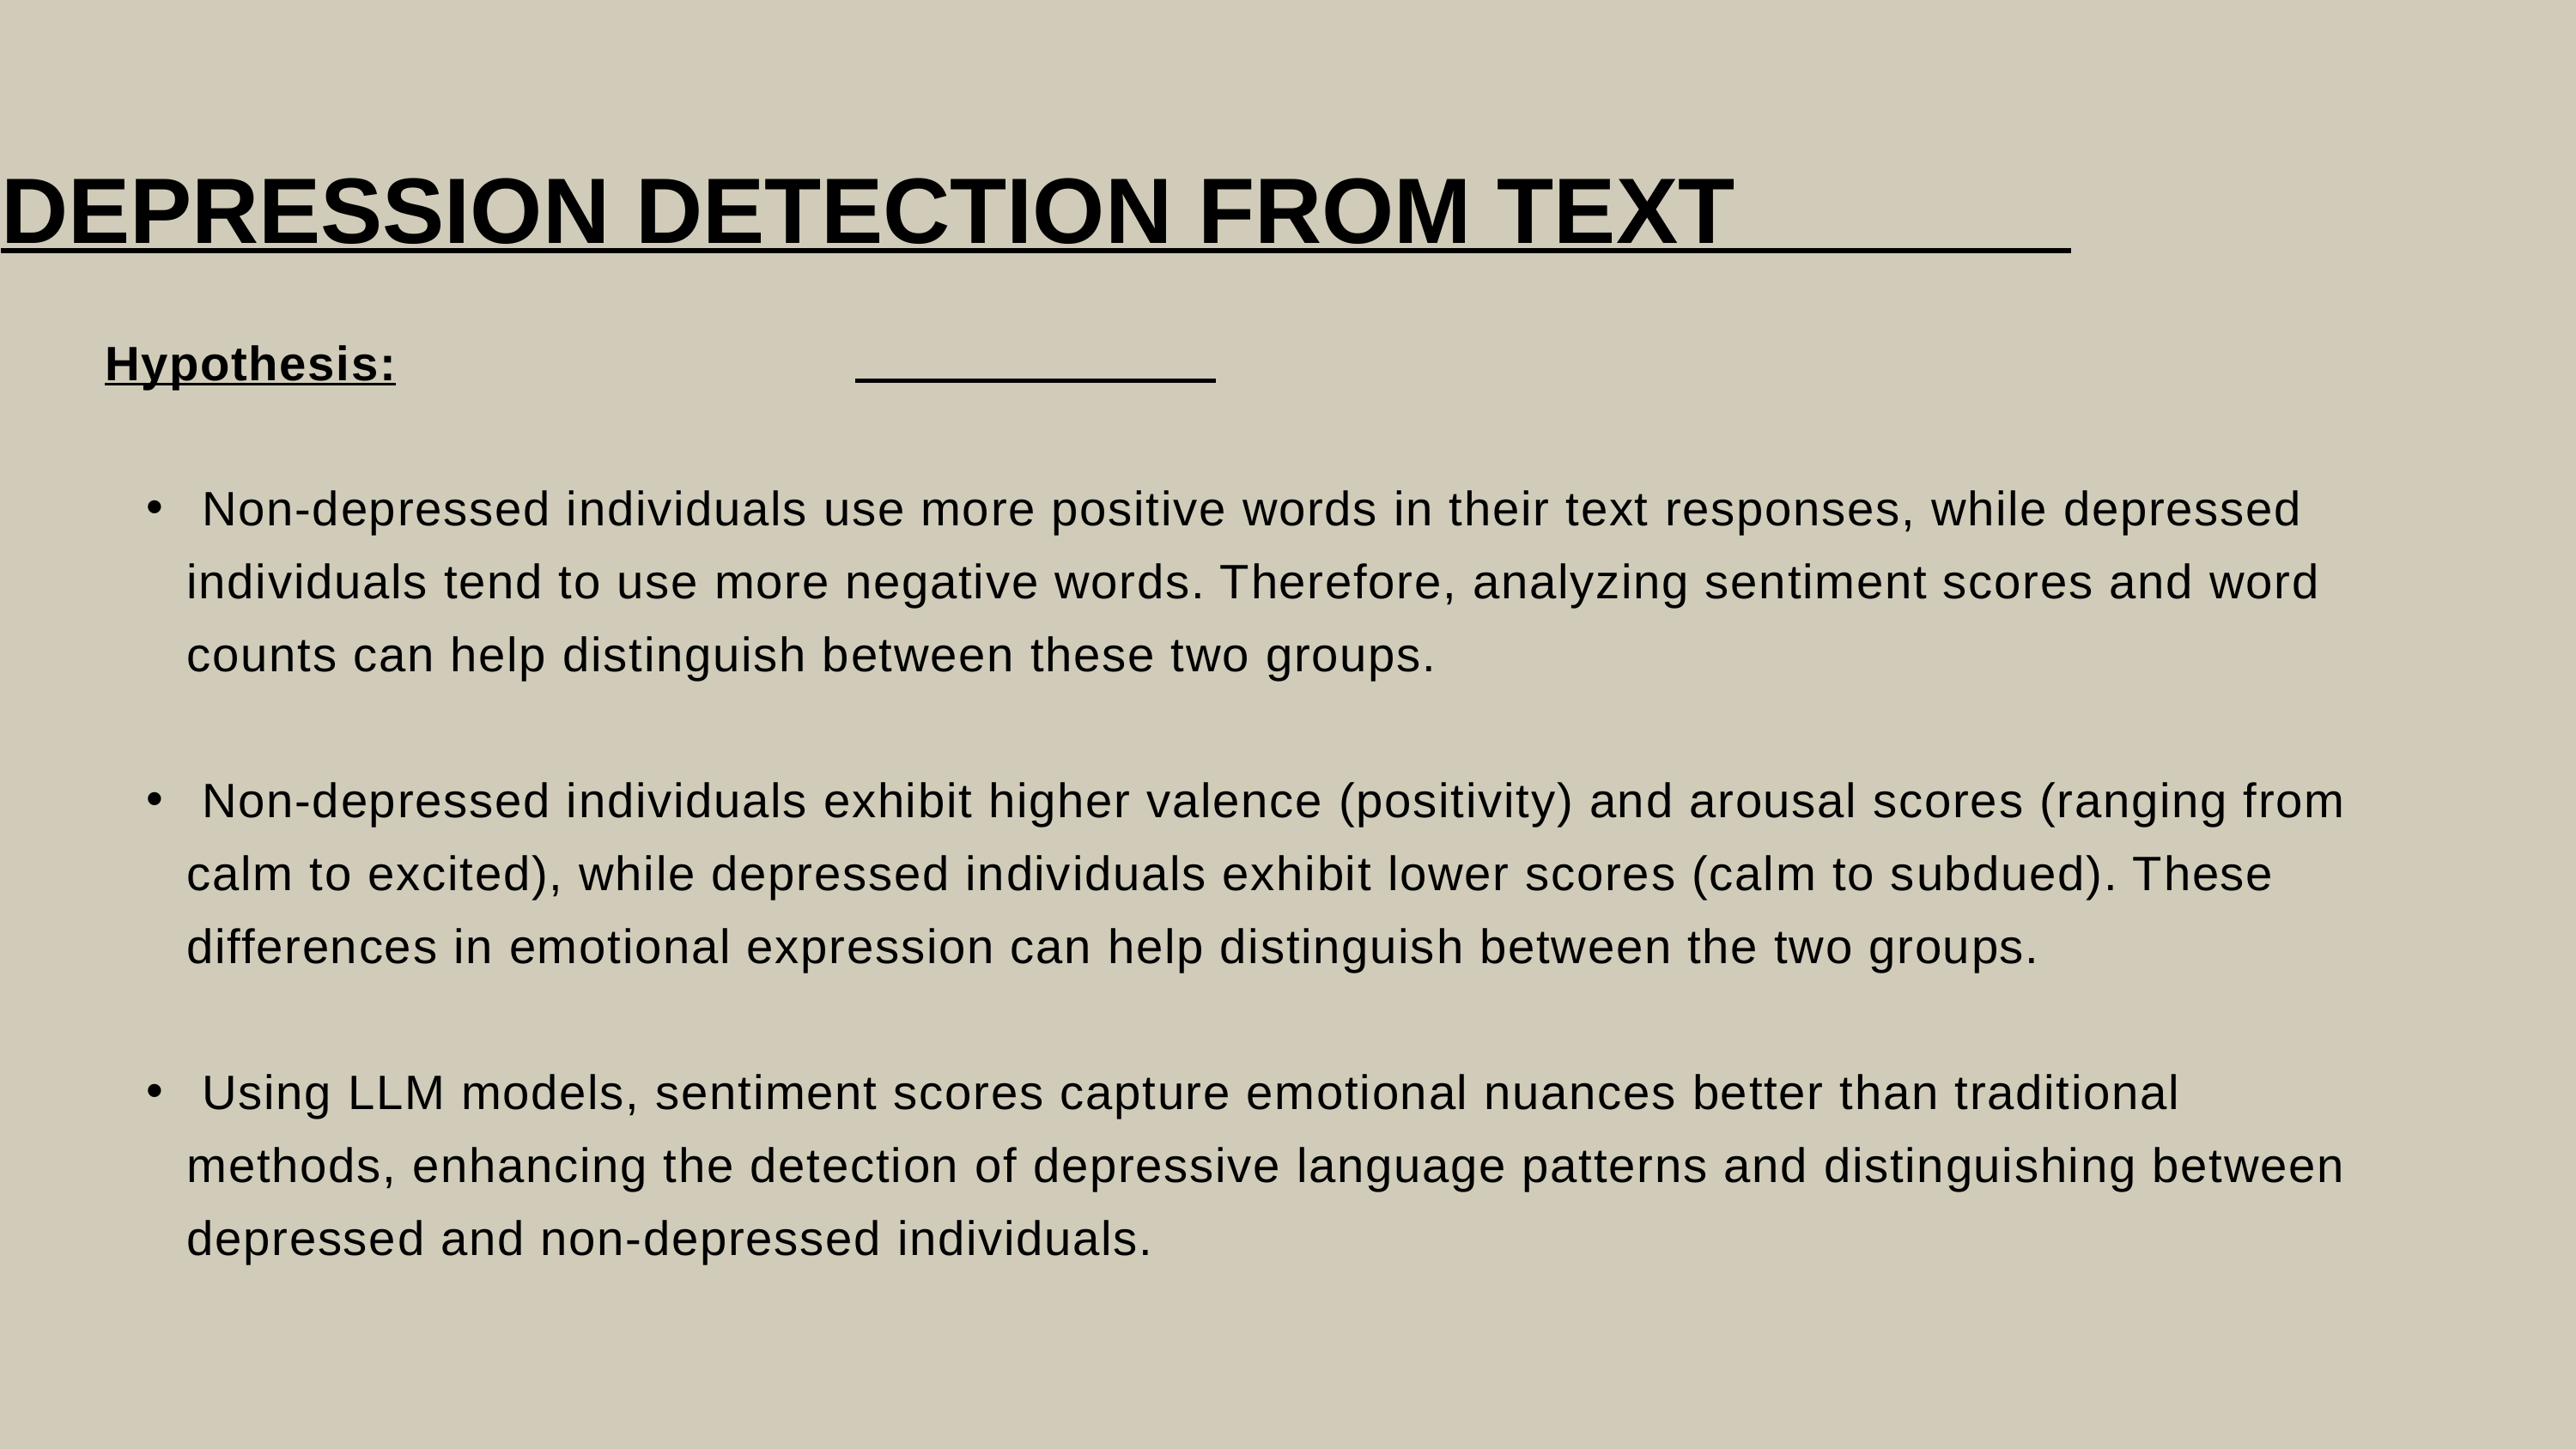

DEPRESSION DETECTION FROM TEXT

Hypothesis:

 Non-depressed individuals use more positive words in their text responses, while depressed individuals tend to use more negative words. Therefore, analyzing sentiment scores and word counts can help distinguish between these two groups.

 Non-depressed individuals exhibit higher valence (positivity) and arousal scores (ranging from calm to excited), while depressed individuals exhibit lower scores (calm to subdued). These differences in emotional expression can help distinguish between the two groups.

 Using LLM models, sentiment scores capture emotional nuances better than traditional methods, enhancing the detection of depressive language patterns and distinguishing between depressed and non-depressed individuals.

To assess emotional variability in text from audio, categorize words into HVHA and LVLA groups and analyze their frequency and context. Depressed individuals often show less variability in emotional expressions, with frequent low-arousal words suggesting reduced emotional range and possible depression